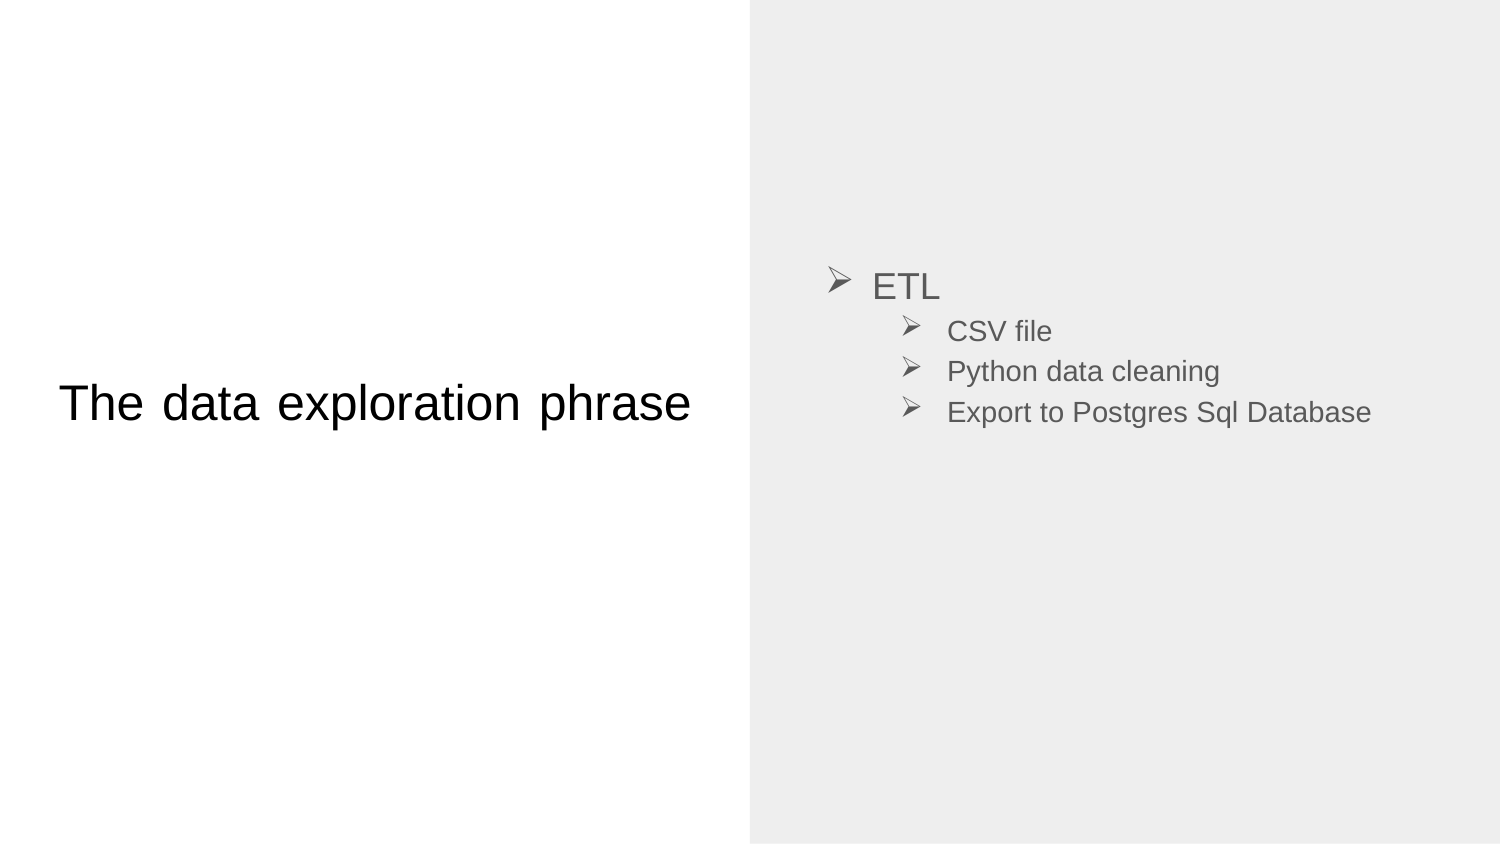

ETL
CSV file
Python data cleaning
Export to Postgres Sql Database

# The data exploration phrase